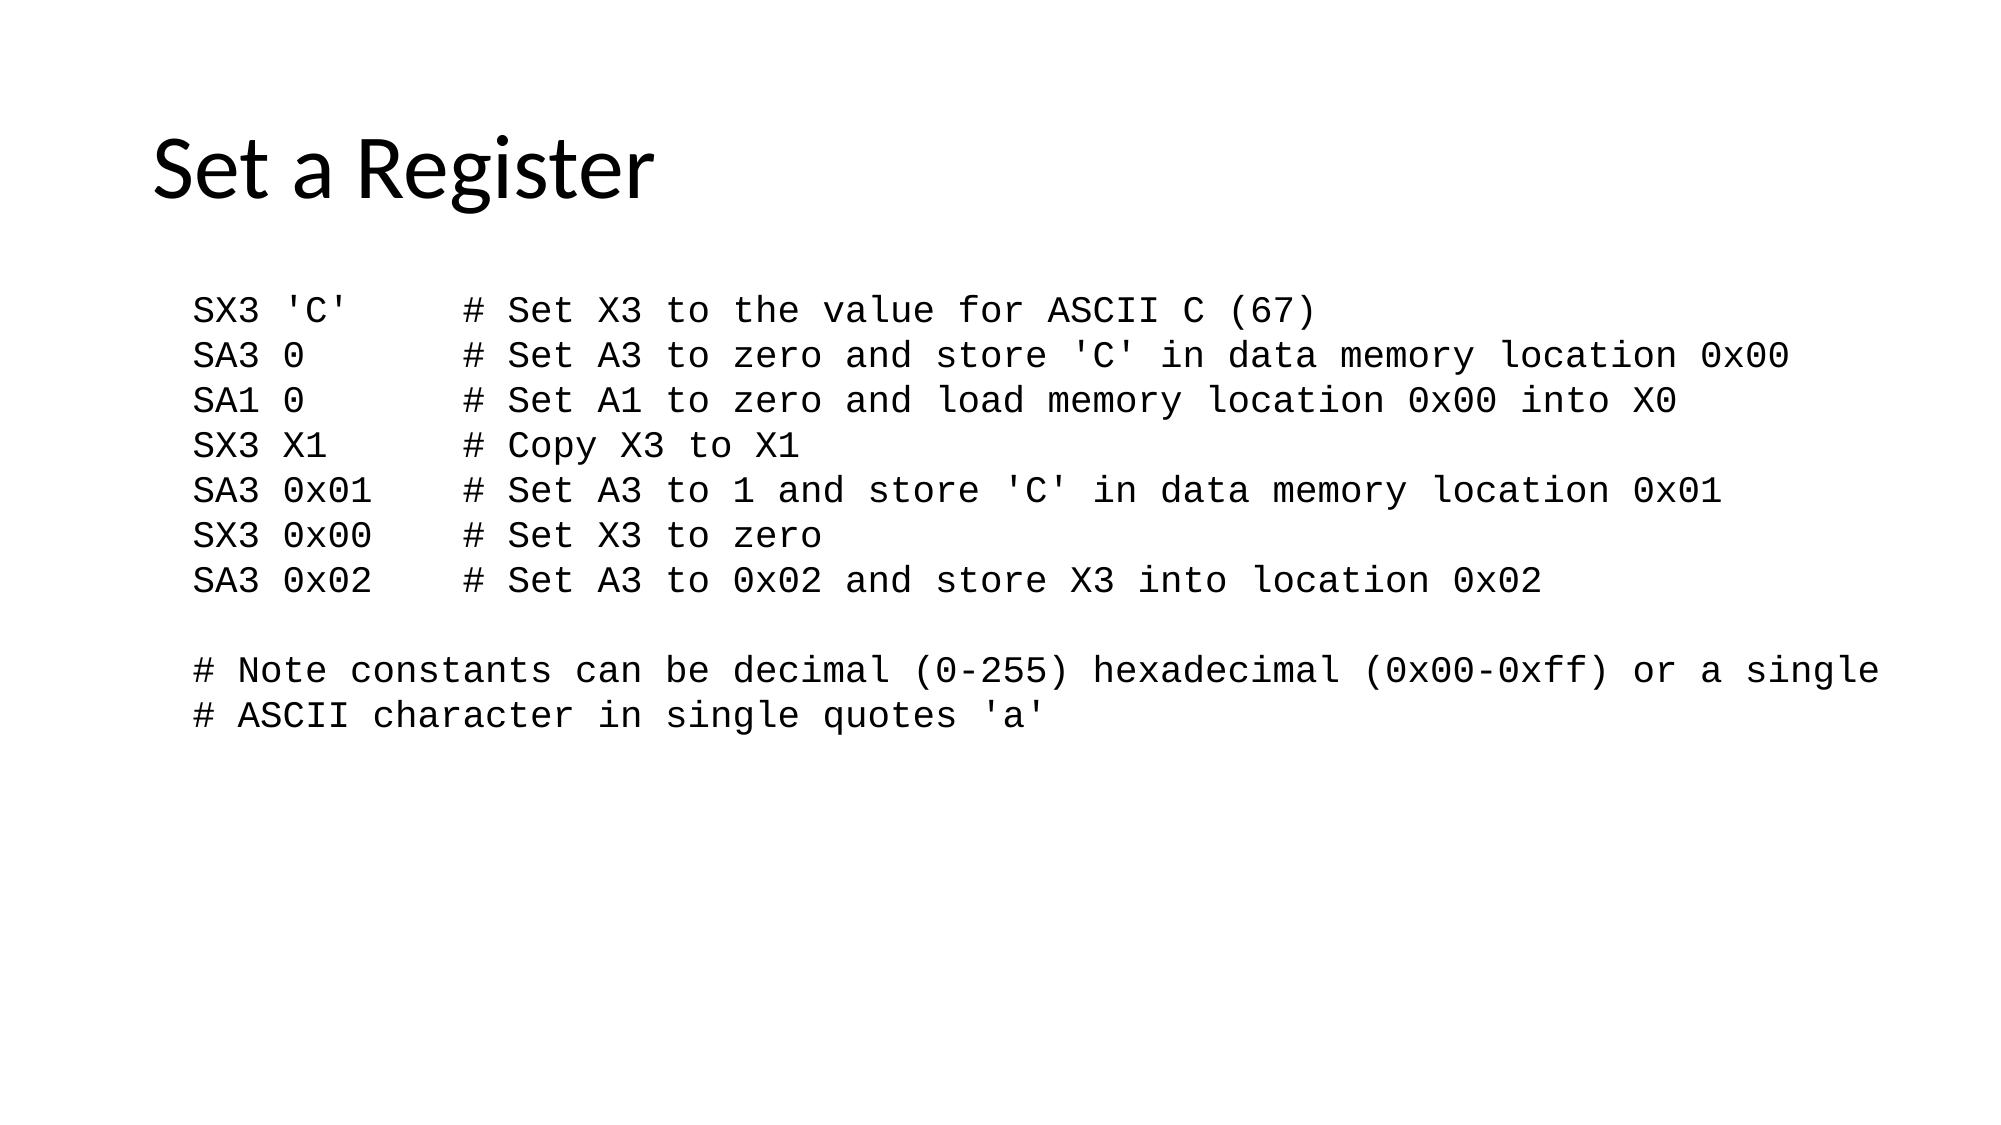

# Set a Register
SX3 'C'     # Set X3 to the value for ASCII C (67)
SA3 0       # Set A3 to zero and store 'C' in data memory location 0x00
SA1 0       # Set A1 to zero and load memory location 0x00 into X0
SX3 X1      # Copy X3 to X1
SA3 0x01    # Set A3 to 1 and store 'C' in data memory location 0x01
SX3 0x00    # Set X3 to zero
SA3 0x02    # Set A3 to 0x02 and store X3 into location 0x02

# Note constants can be decimal (0-255) hexadecimal (0x00-0xff) or a single
# ASCII character in single quotes 'a'